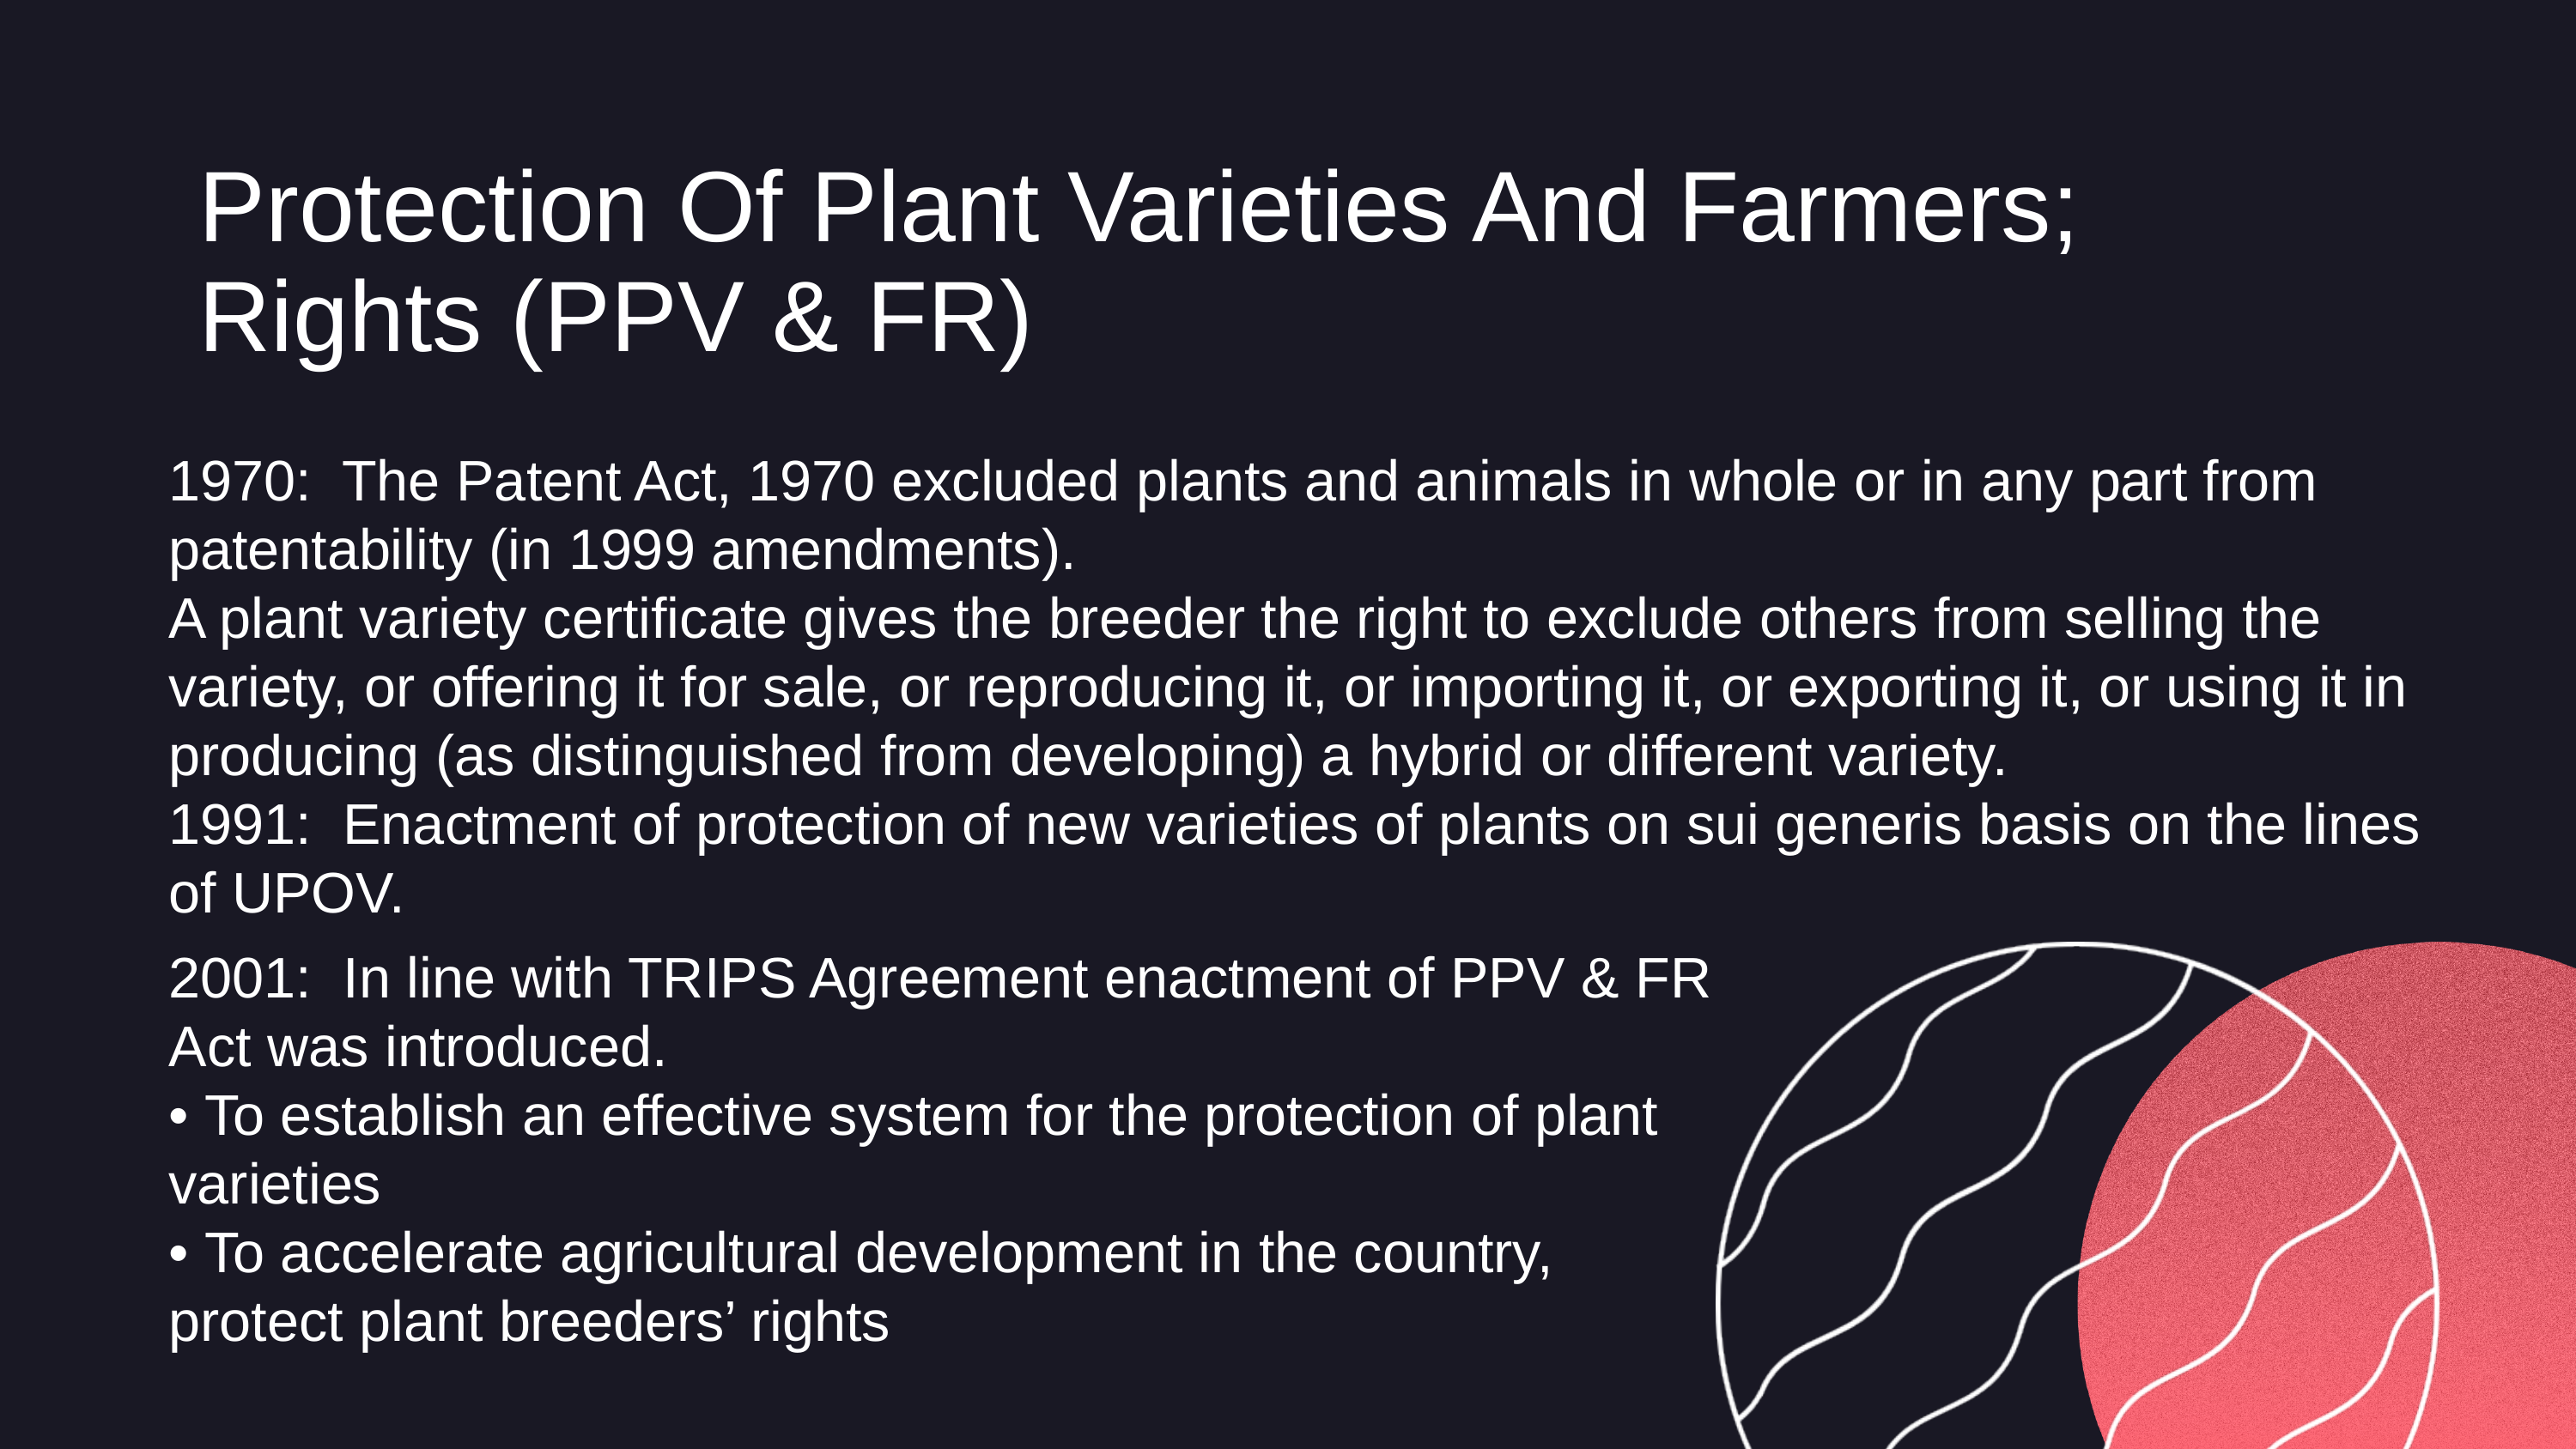

Protection Of Plant Varieties And Farmers; Rights (PPV & FR)
1970:  The Patent Act, 1970 excluded plants and animals in whole or in any part from patentability (in 1999 amendments).
A plant variety certificate gives the breeder the right to exclude others from selling the variety, or offering it for sale, or reproducing it, or importing it, or exporting it, or using it in producing (as distinguished from developing) a hybrid or different variety.
1991:  Enactment of protection of new varieties of plants on sui generis basis on the lines of UPOV.
2001:  In line with TRIPS Agreement enactment of PPV & FR Act was introduced.
• To establish an effective system for the protection of plant varieties
• To accelerate agricultural development in the country, protect plant breeders’ rights